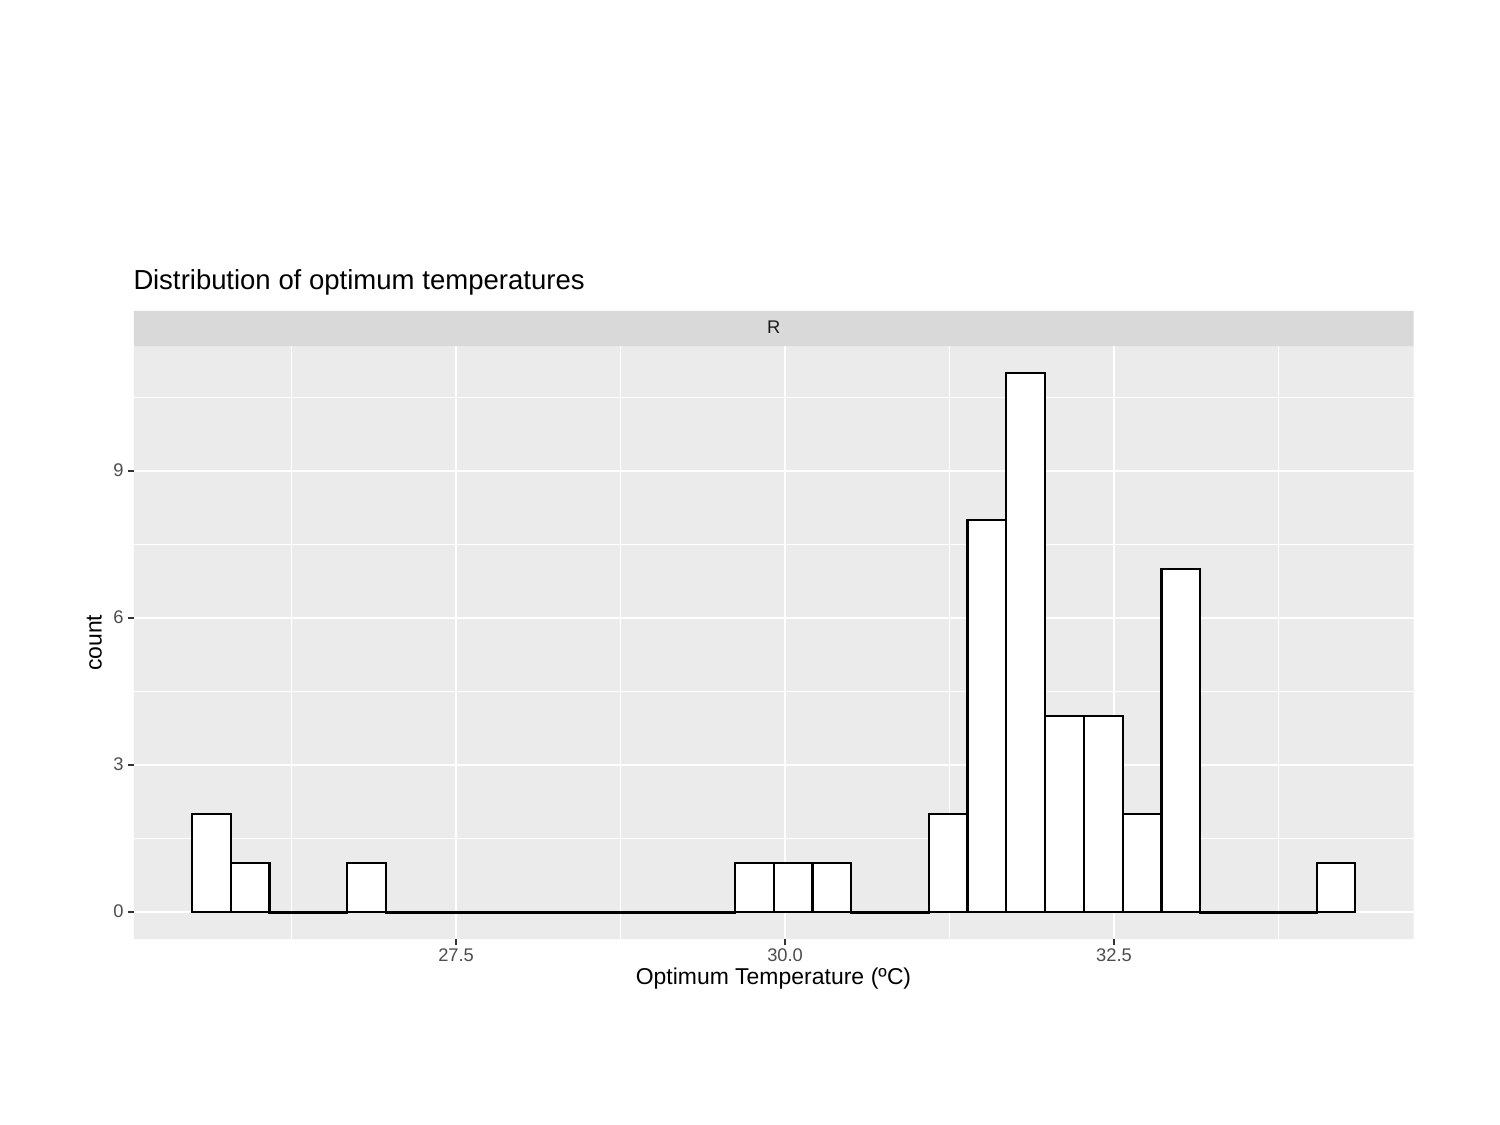

Distribution of optimum temperatures

R

9

6

count

3

0

30.0
32.5
27.5
Optimum Temperature (ºC)